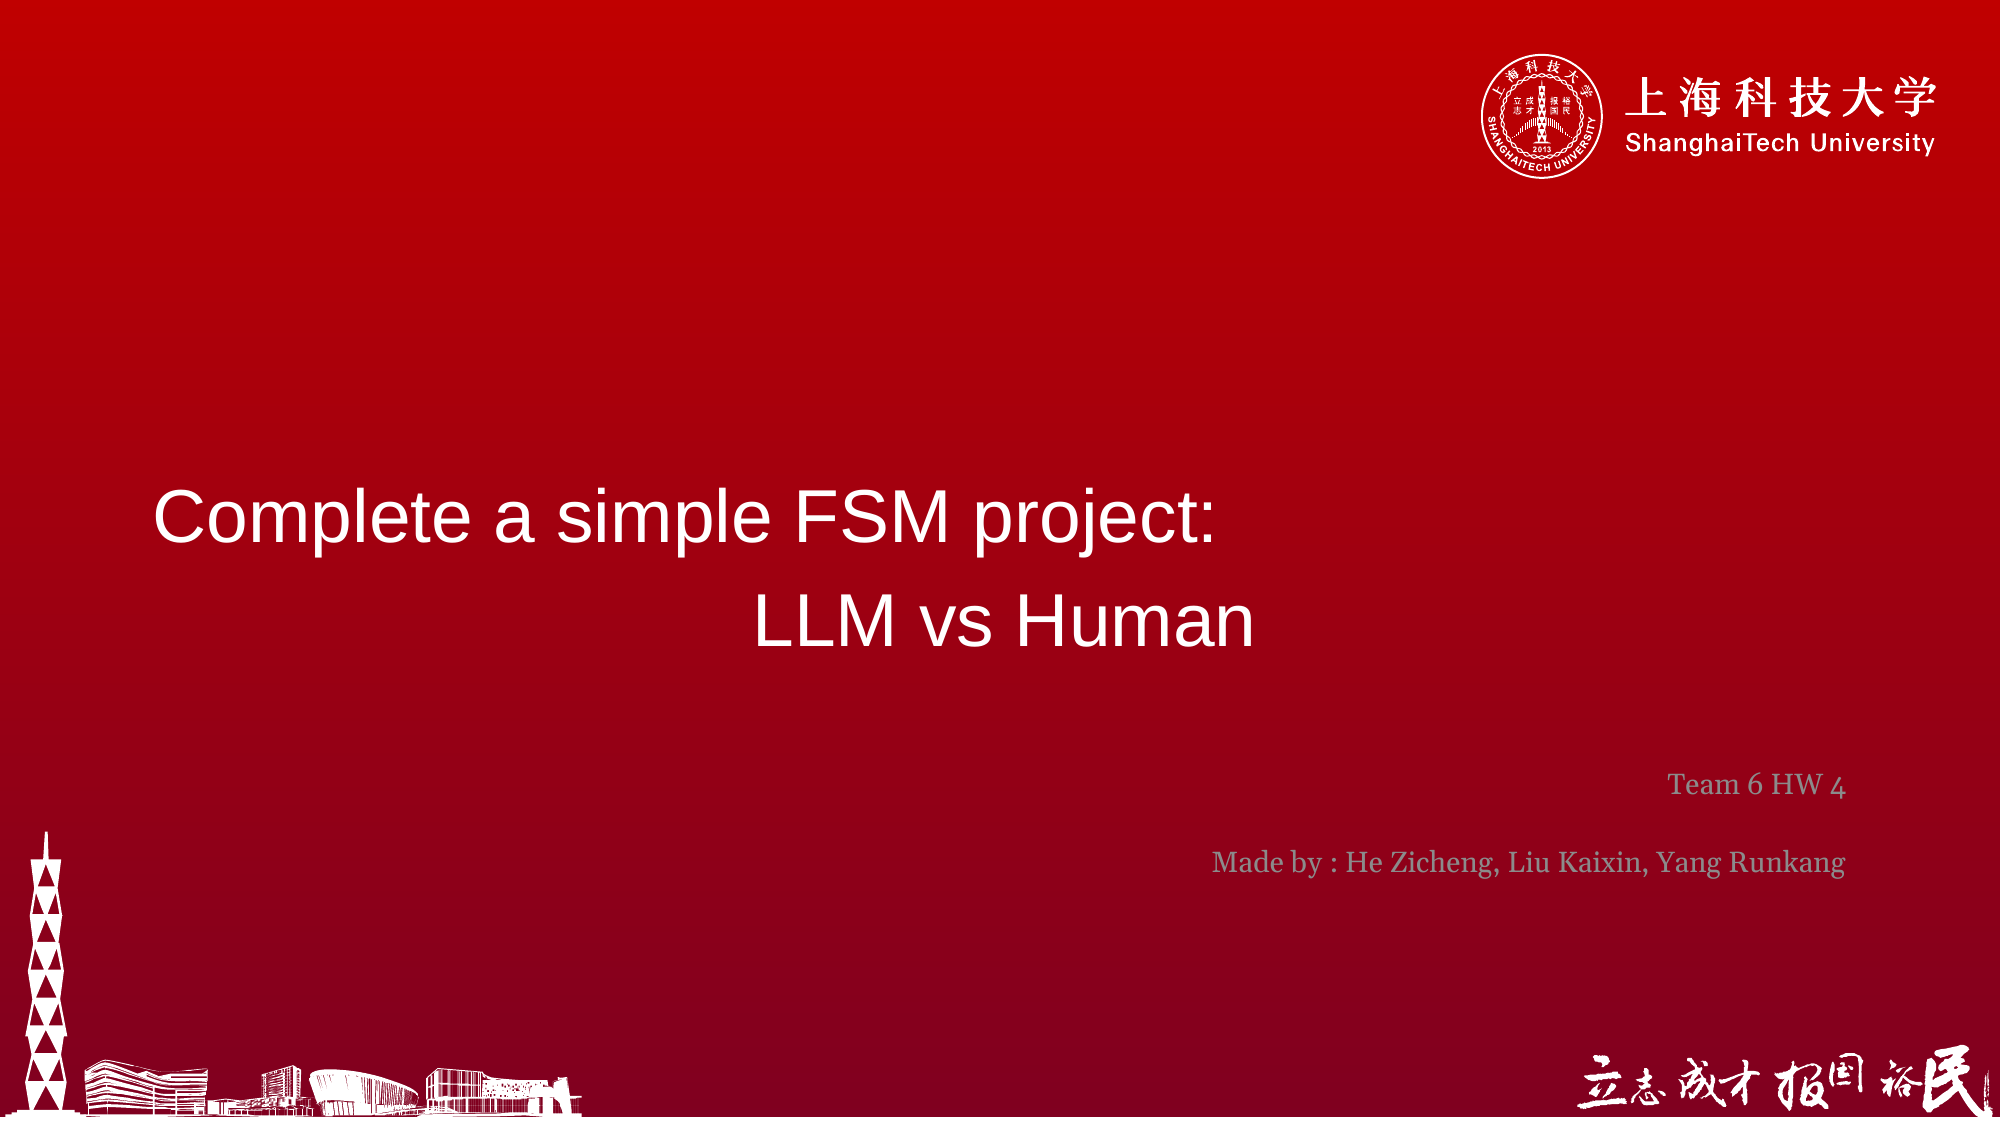

# Complete a simple FSM project: LLM vs Human
Team 6 HW 4
Made by : He Zicheng, Liu Kaixin, Yang Runkang